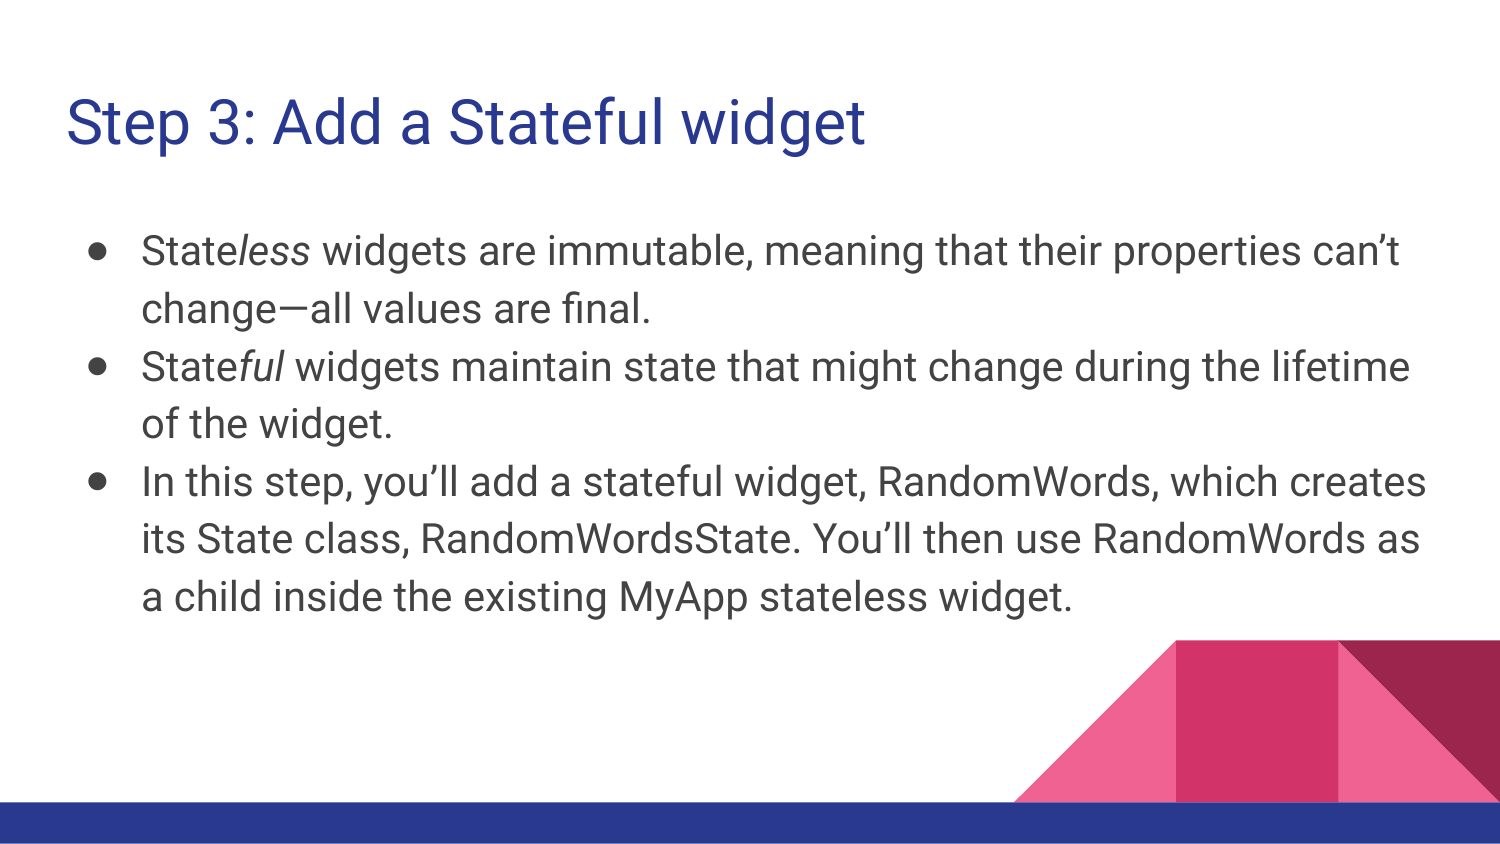

# Step 3: Add a Stateful widget
Stateless widgets are immutable, meaning that their properties can’t change—all values are final.
Stateful widgets maintain state that might change during the lifetime of the widget.
In this step, you’ll add a stateful widget, RandomWords, which creates its State class, RandomWordsState. You’ll then use RandomWords as a child inside the existing MyApp stateless widget.